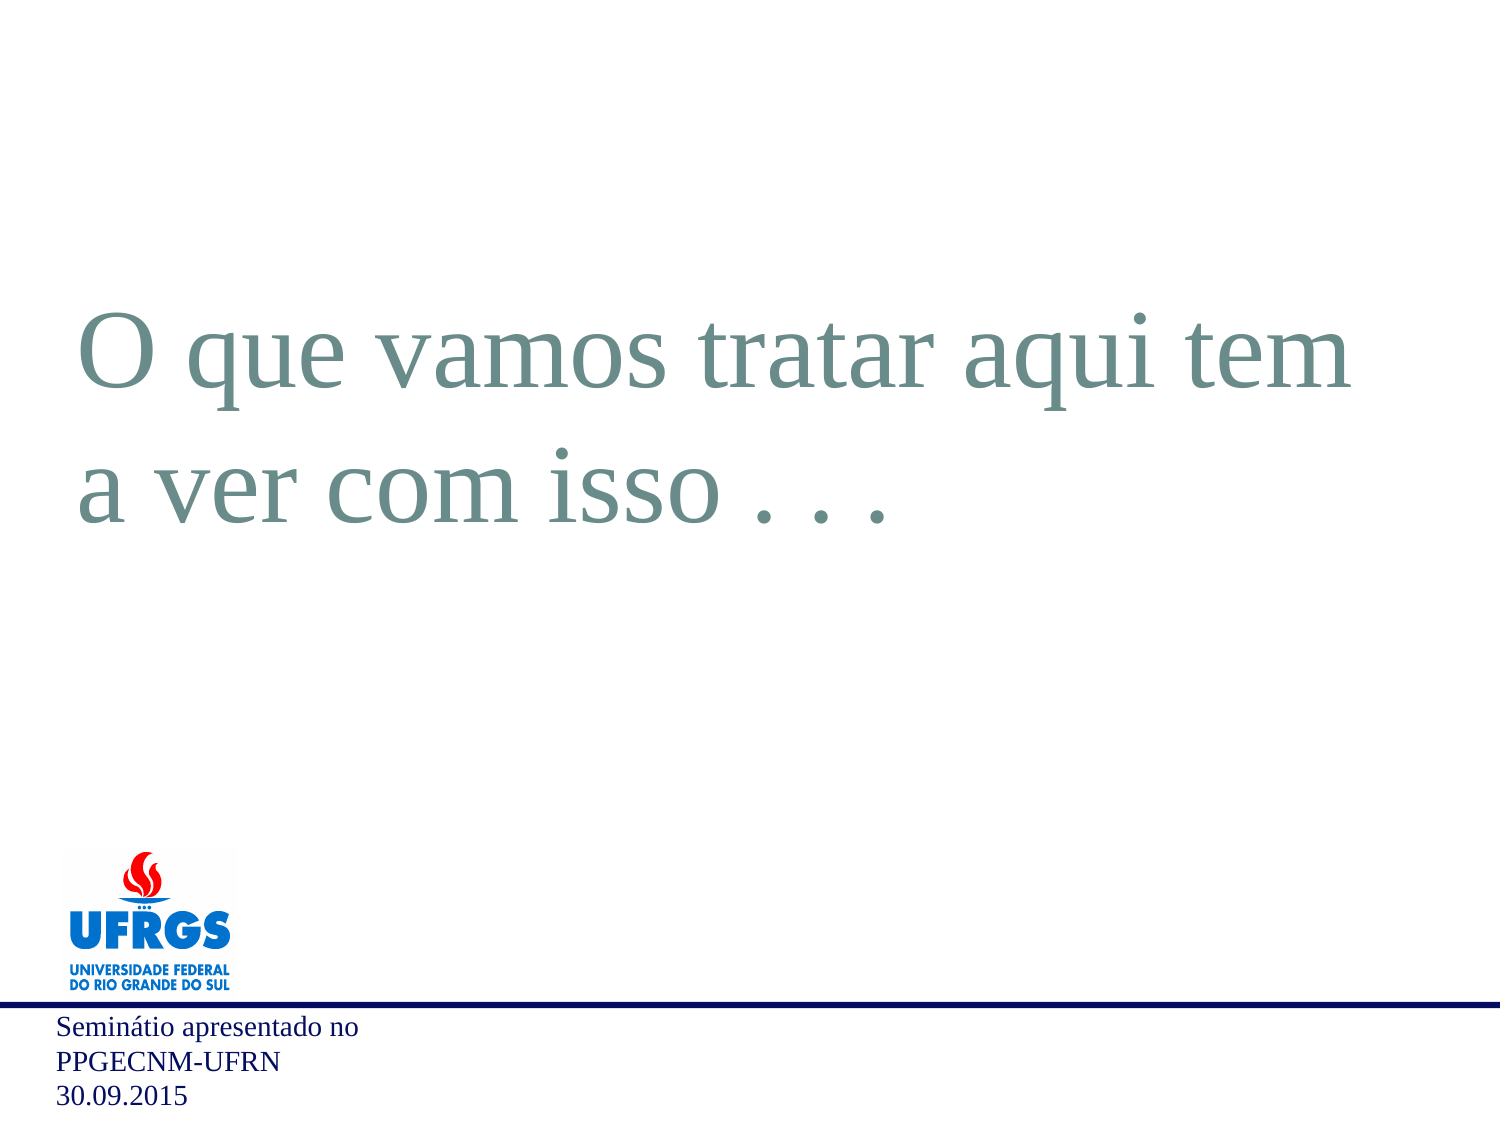

O que vamos tratar aqui tem a ver com isso . . .